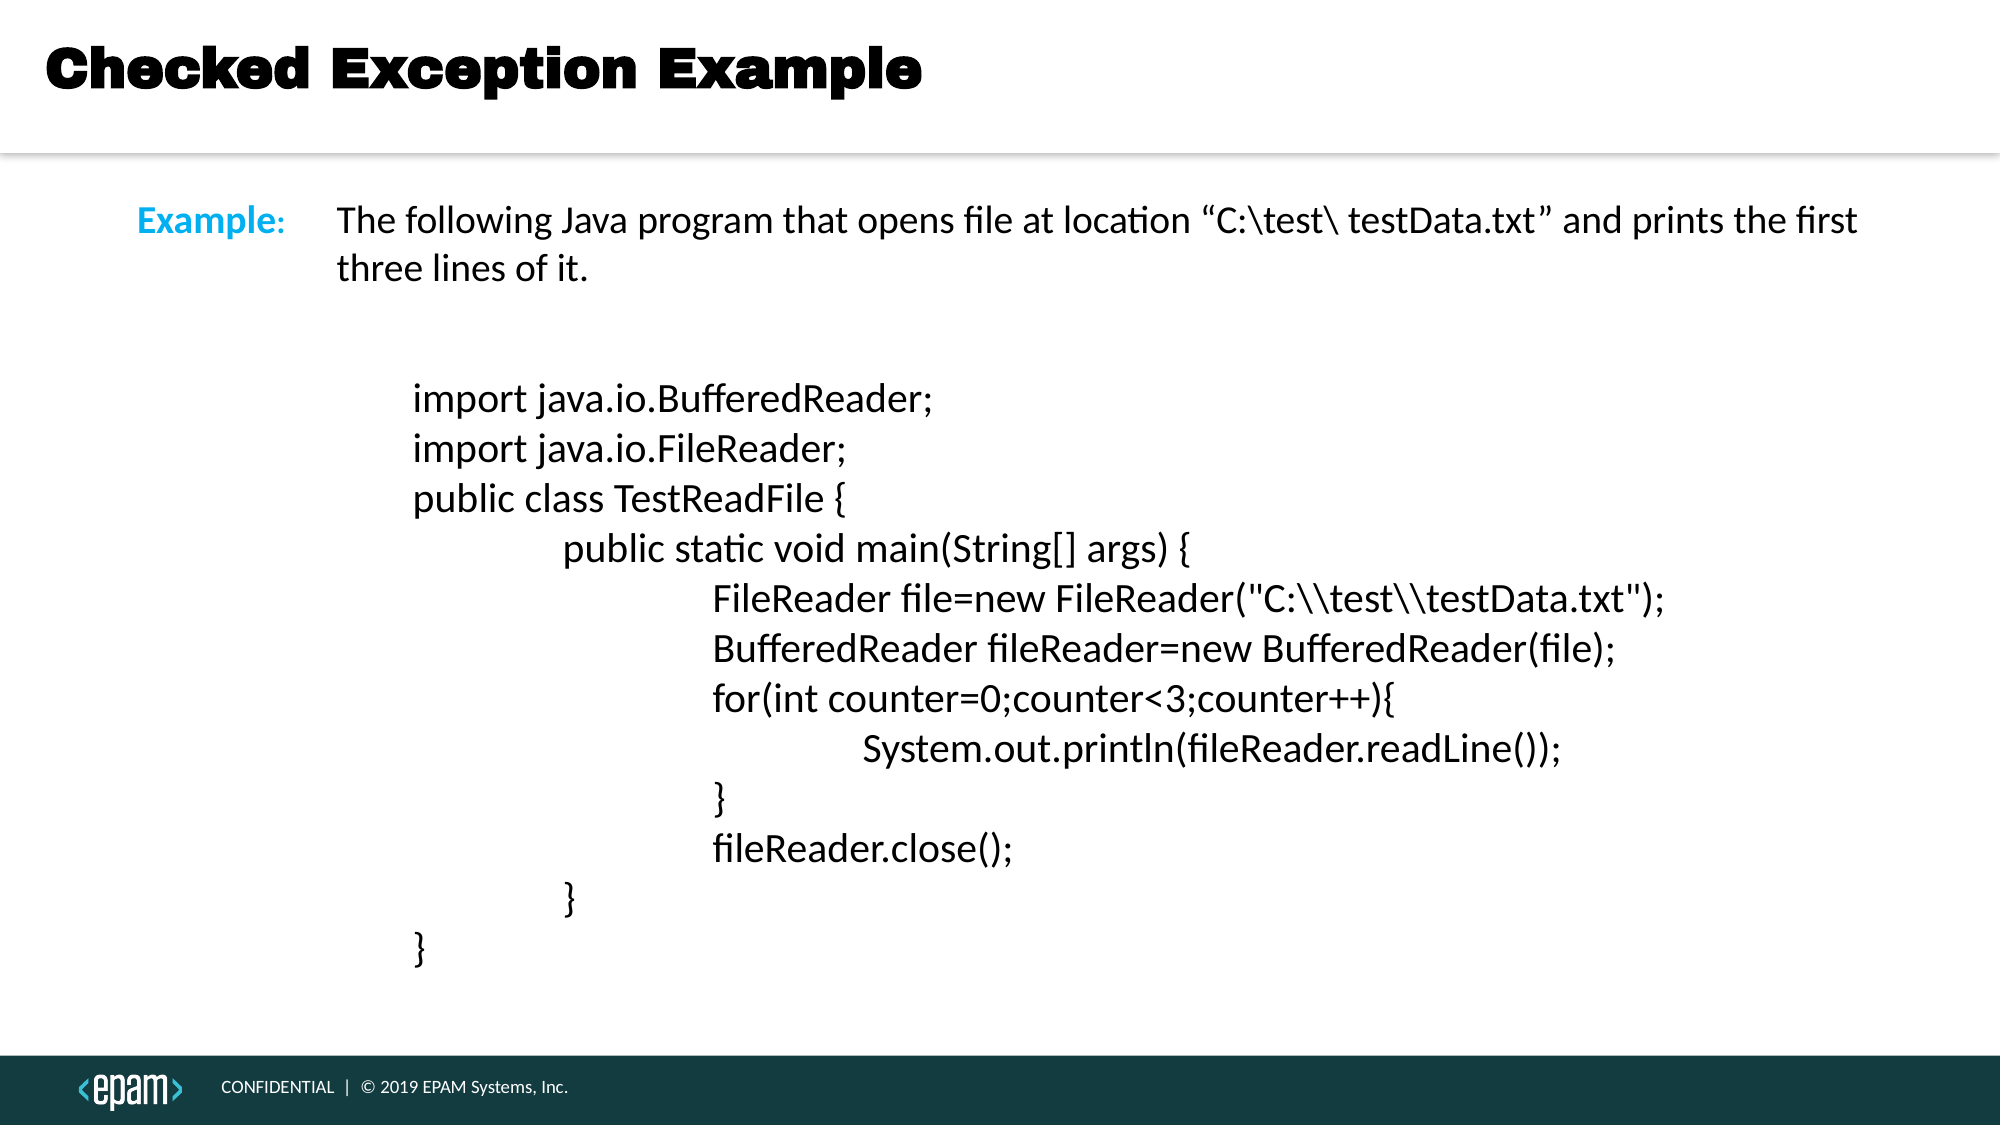

Checked Exception Example
The following Java program that opens file at location “C:\test\ testData.txt” and prints the first three lines of it.
Example:

import java.io.BufferedReader;
import java.io.FileReader;
public class TestReadFile {
	public static void main(String[] args) {
		FileReader file=new FileReader("C:\\test\\testData.txt");
		BufferedReader fileReader=new BufferedReader(file);
		for(int counter=0;counter<3;counter++){
			System.out.println(fileReader.readLine());
		}
		fileReader.close();
	}
}